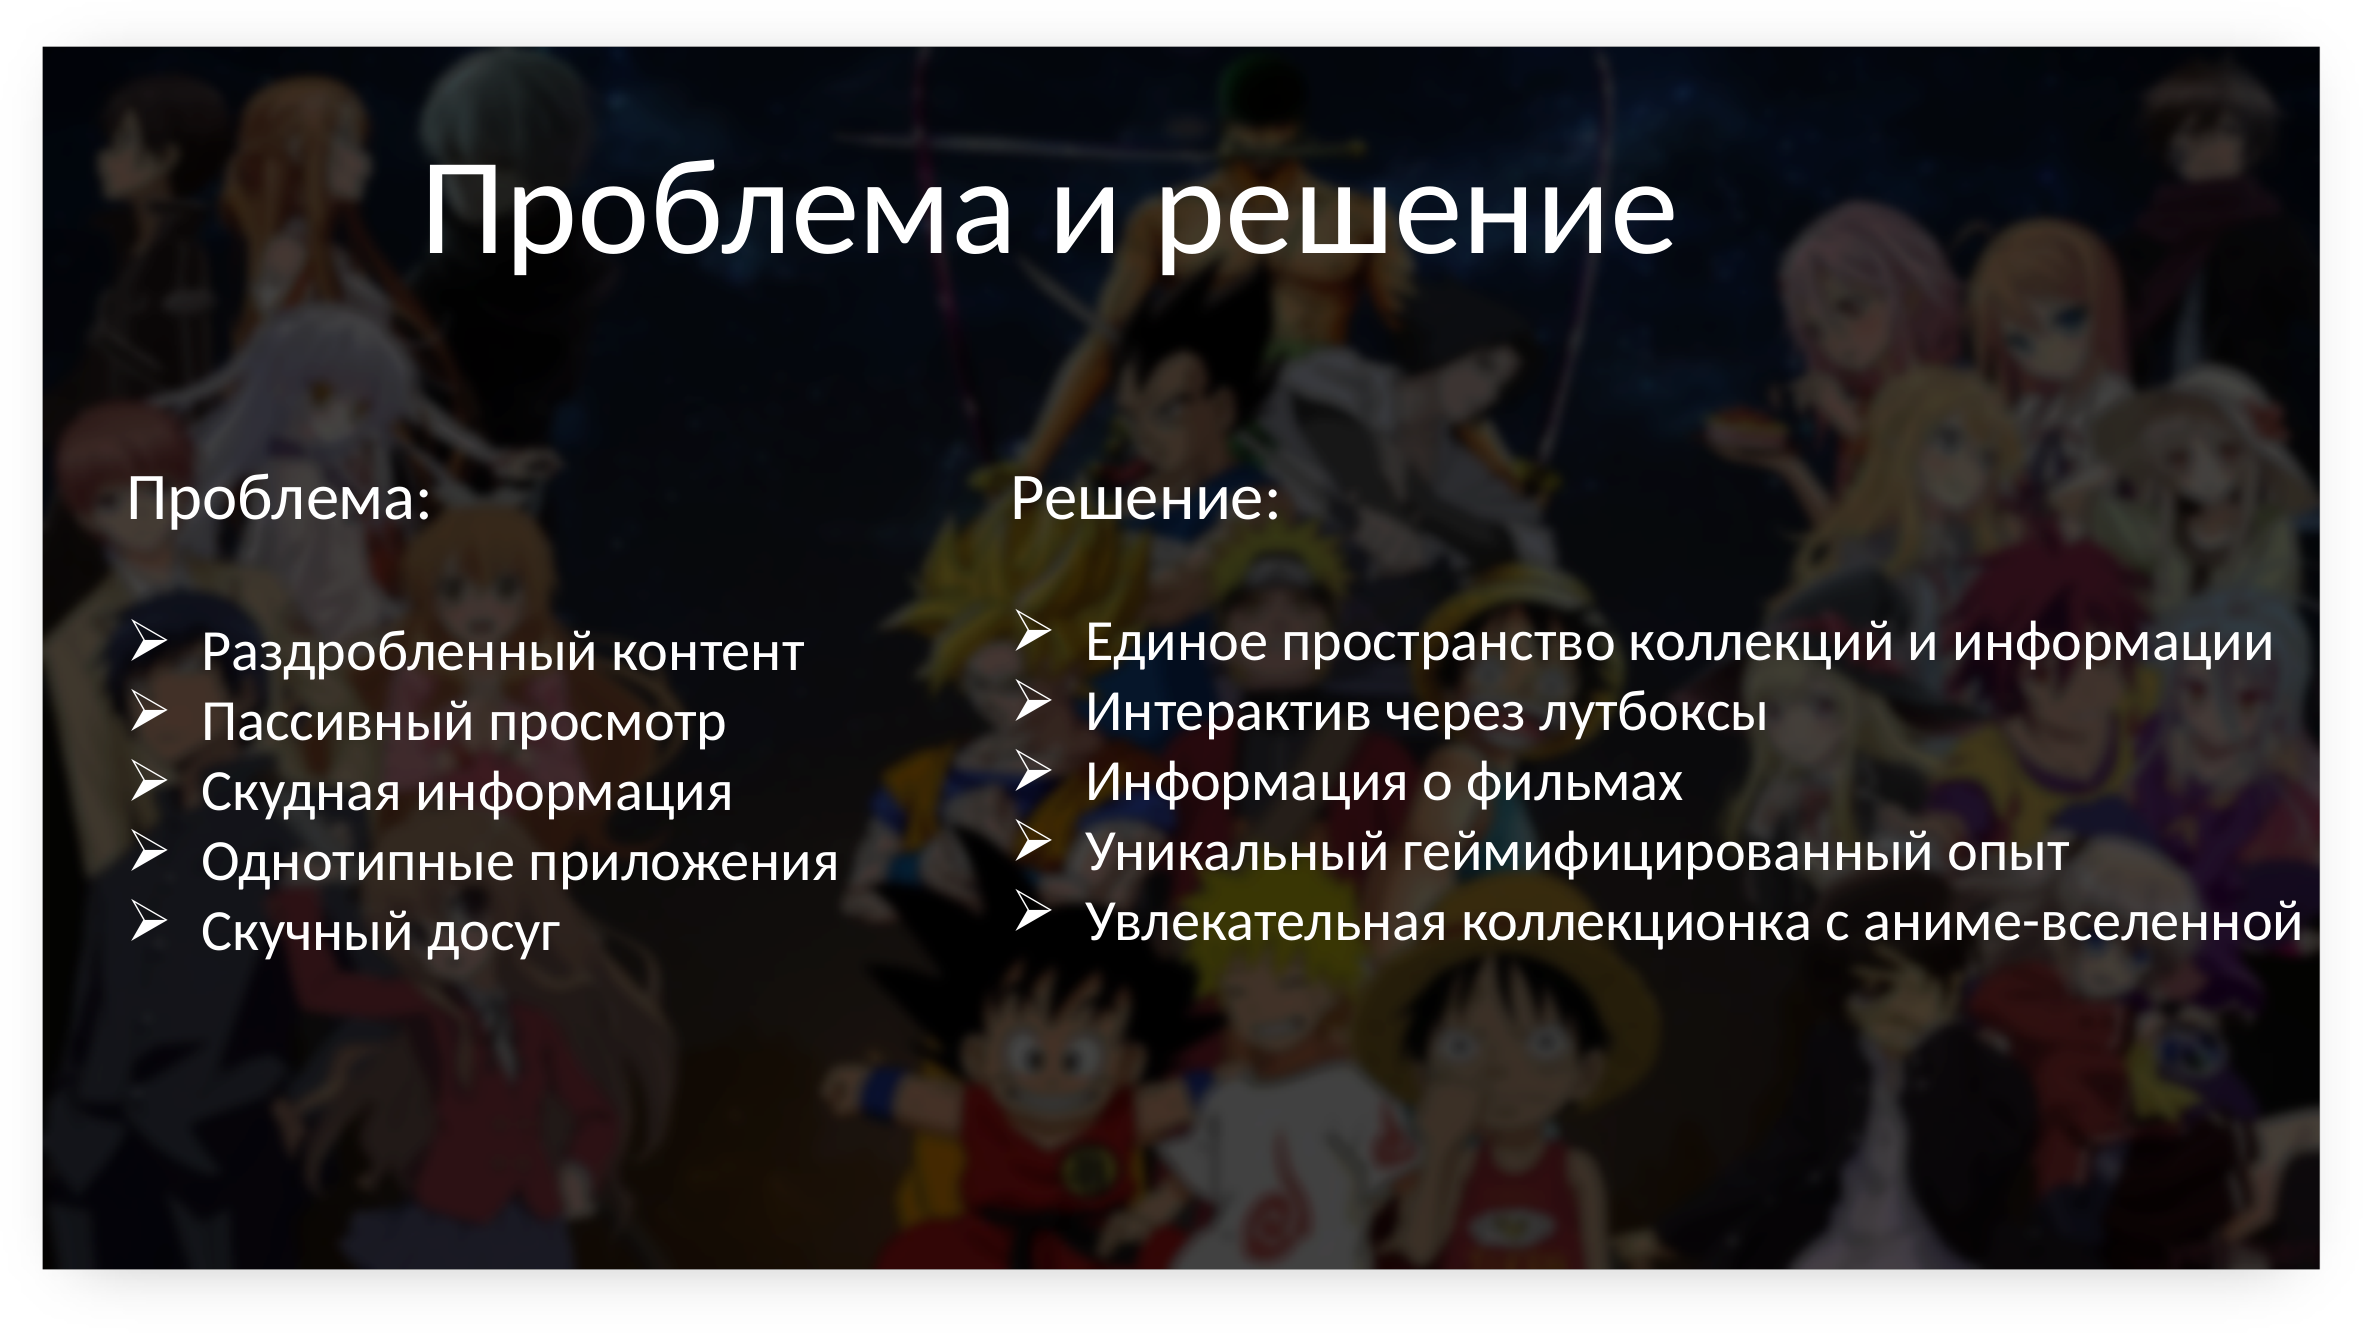

Проблема и решение
Проблема:

Раздробленный контент
Пассивный просмотр
Скудная информация
Однотипные приложения
Скучный досуг
Решение:

Единое пространство коллекций и информации
Интерактив через лутбоксы
Информация о фильмах
Уникальный геймифицированный опыт
Увлекательная коллекционка с аниме-вселенной